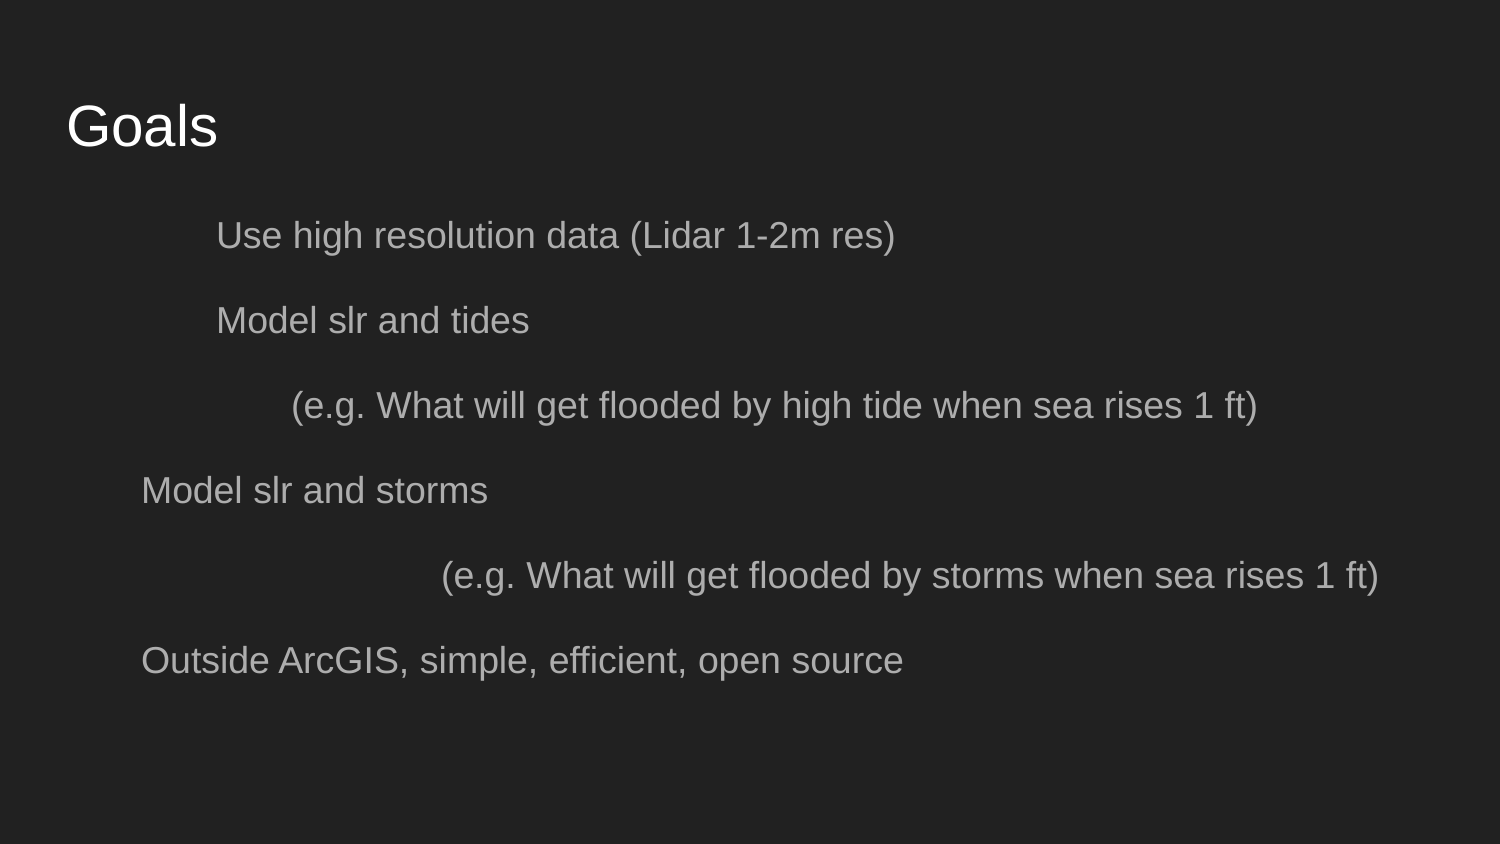

# Goals
	Use high resolution data (Lidar 1-2m res)
	Model slr and tides
(e.g. What will get flooded by high tide when sea rises 1 ft)
Model slr and storms
		(e.g. What will get flooded by storms when sea rises 1 ft)
Outside ArcGIS, simple, efficient, open source